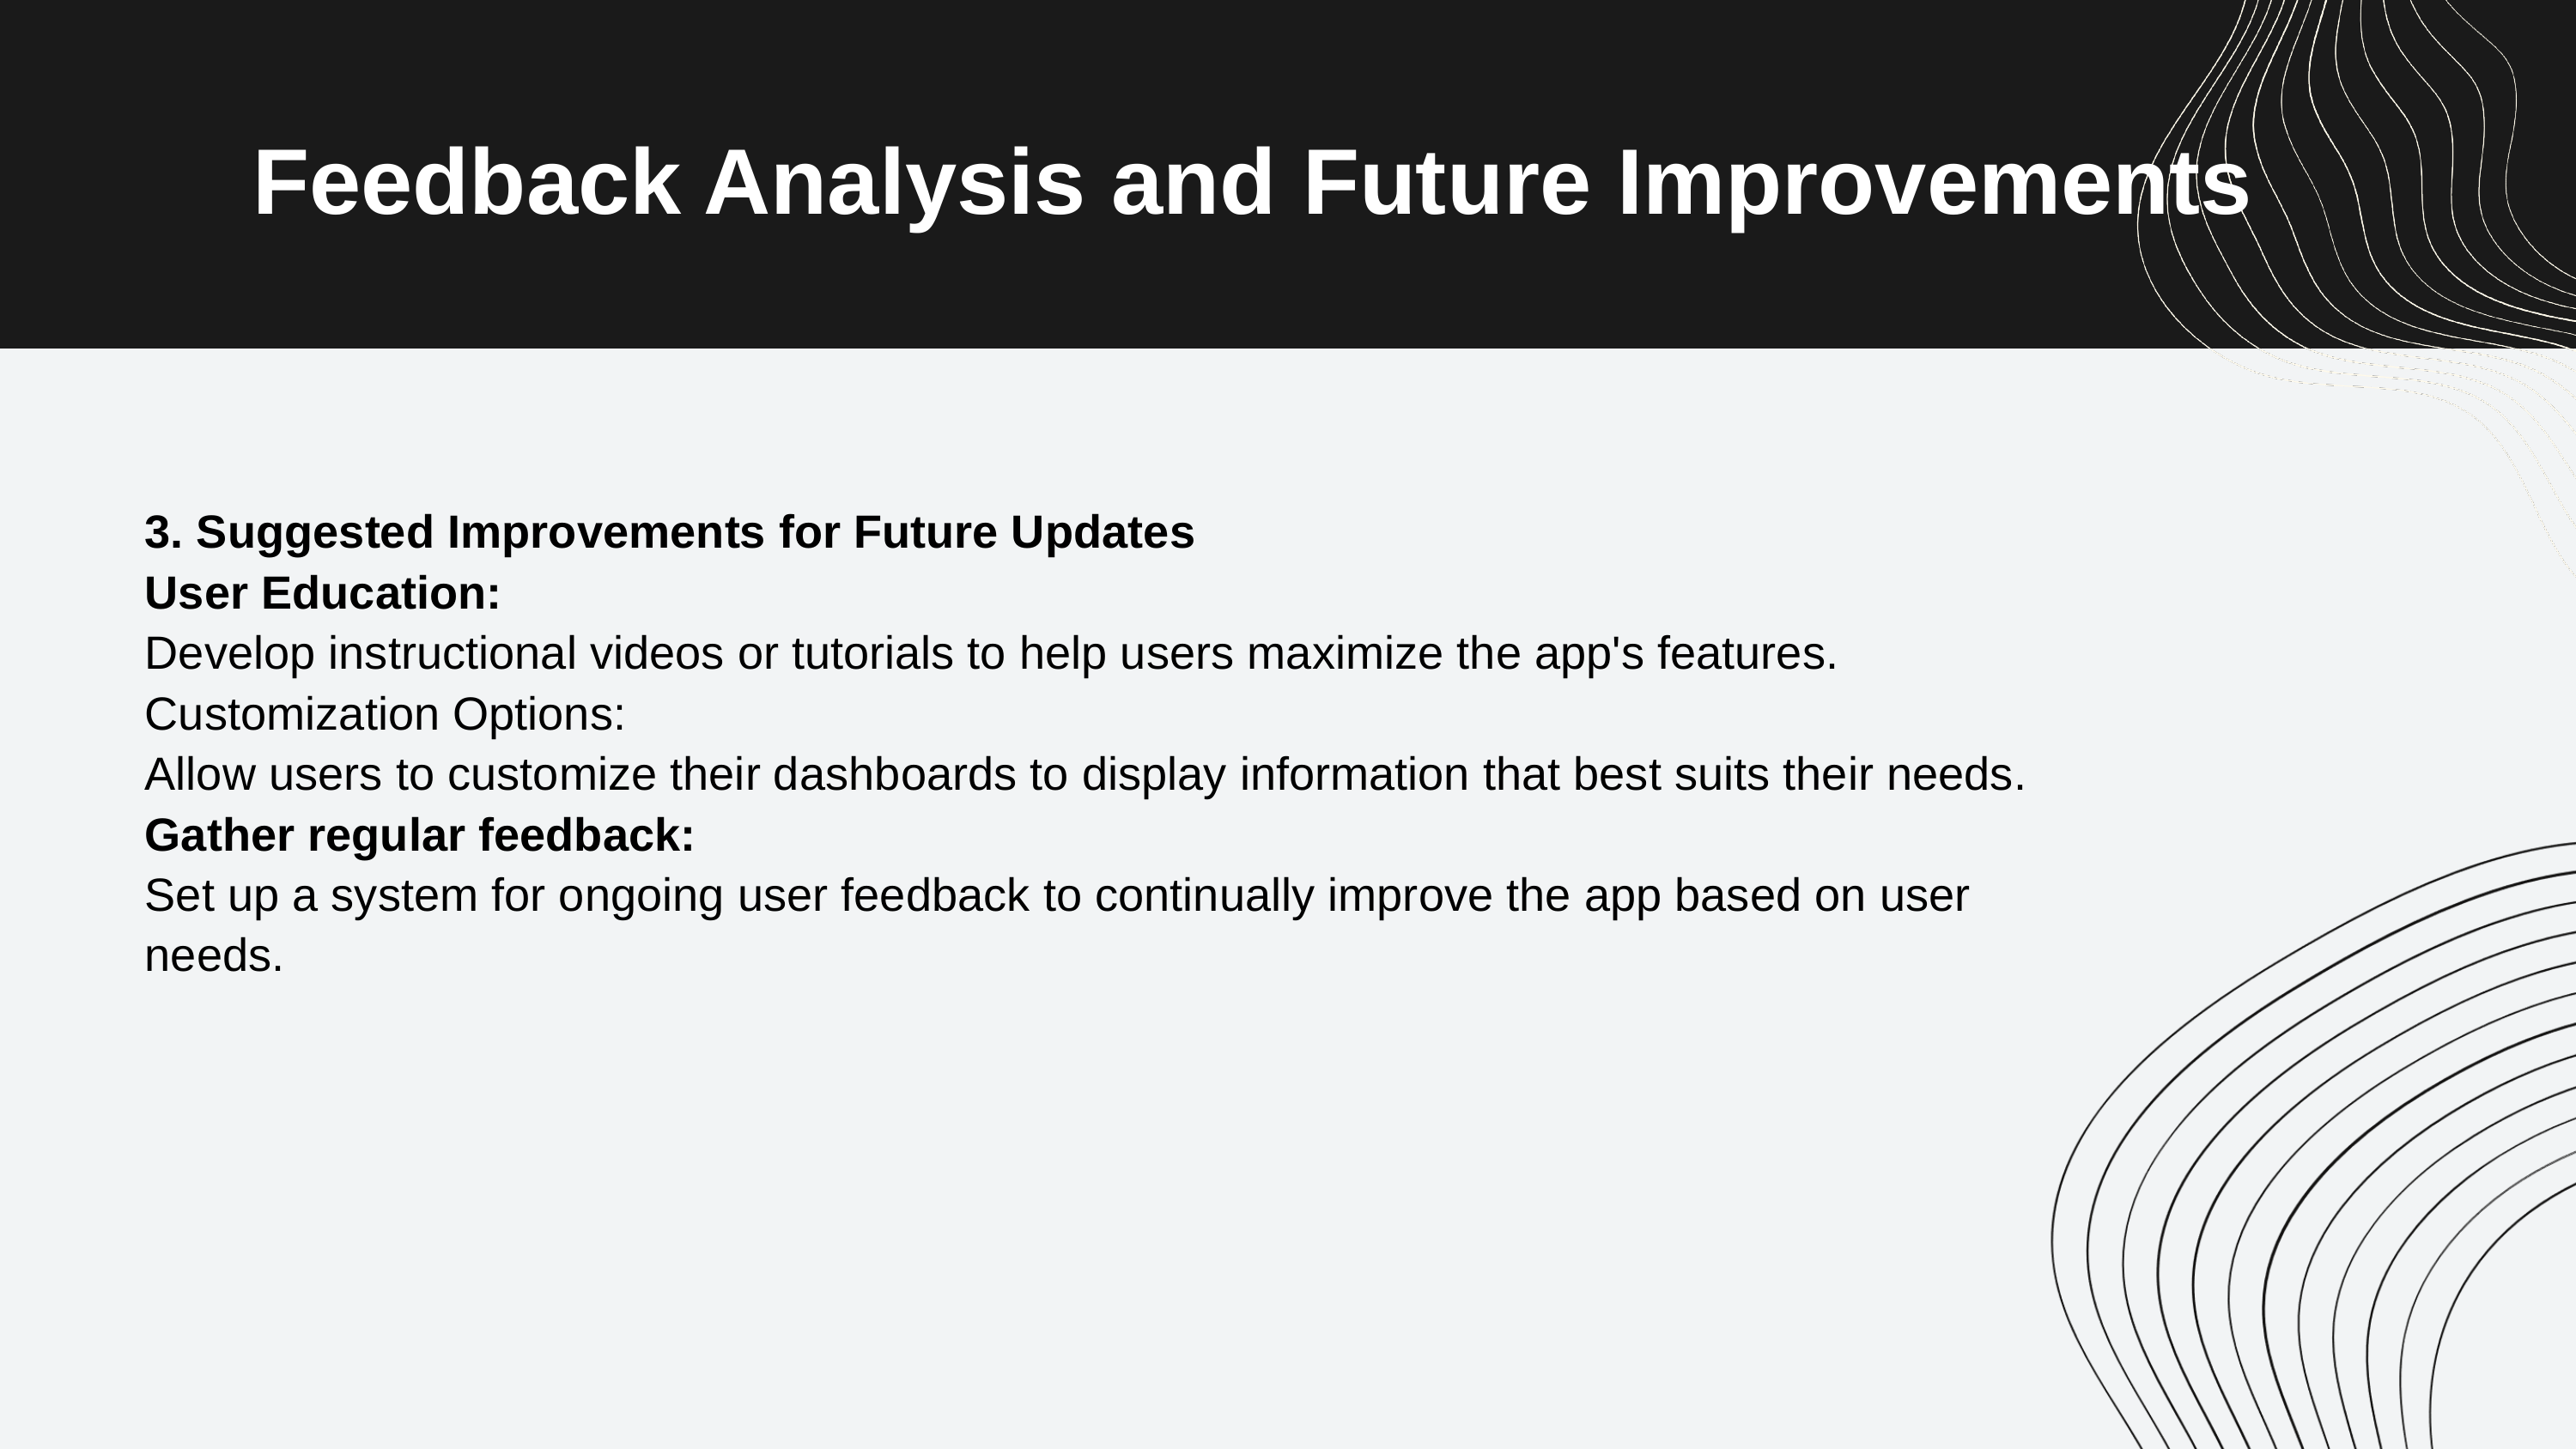

Feedback Analysis and Future Improvements
3. Suggested Improvements for Future Updates
User Education:
Develop instructional videos or tutorials to help users maximize the app's features.
Customization Options:
Allow users to customize their dashboards to display information that best suits their needs.
Gather regular feedback:
Set up a system for ongoing user feedback to continually improve the app based on user needs.